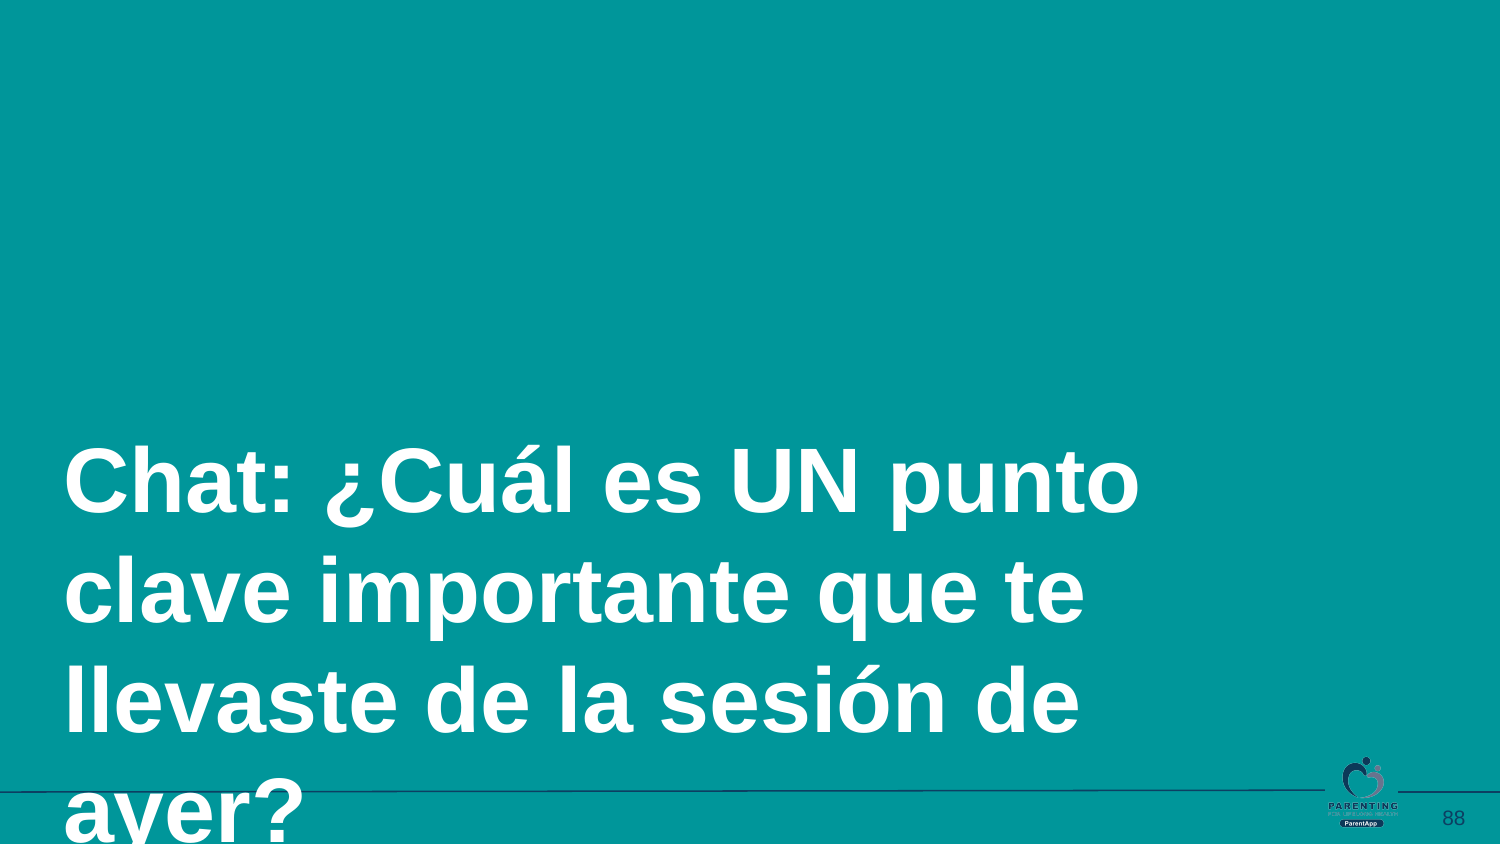

Chat: ¿Cuál es UN punto clave importante que te llevaste de la sesión de ayer?